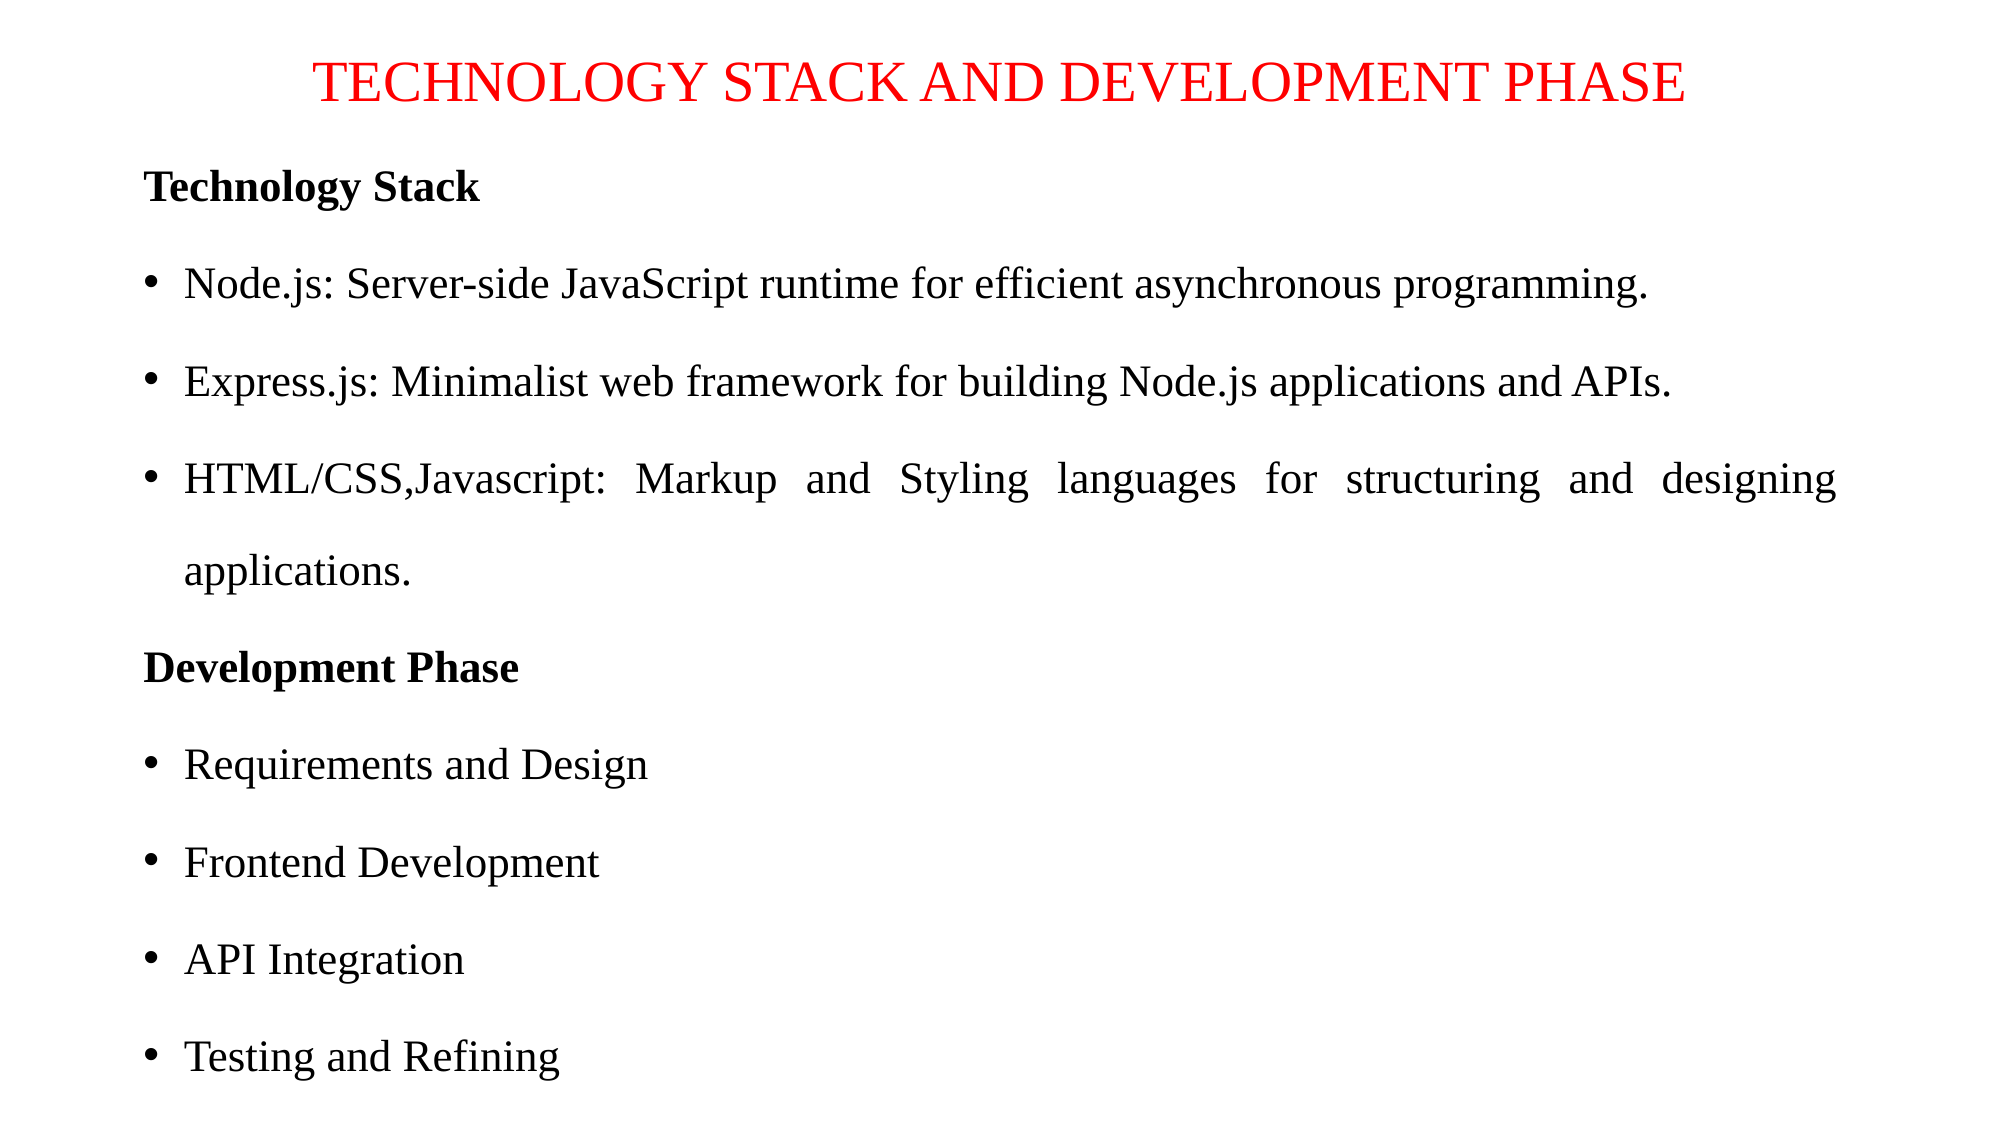

# TECHNOLOGY STACK AND DEVELOPMENT PHASE
Technology Stack
Node.js: Server-side JavaScript runtime for efficient asynchronous programming.
Express.js: Minimalist web framework for building Node.js applications and APIs.
HTML/CSS,Javascript: Markup and Styling languages for structuring and designing applications.
Development Phase
Requirements and Design
Frontend Development
API Integration
Testing and Refining